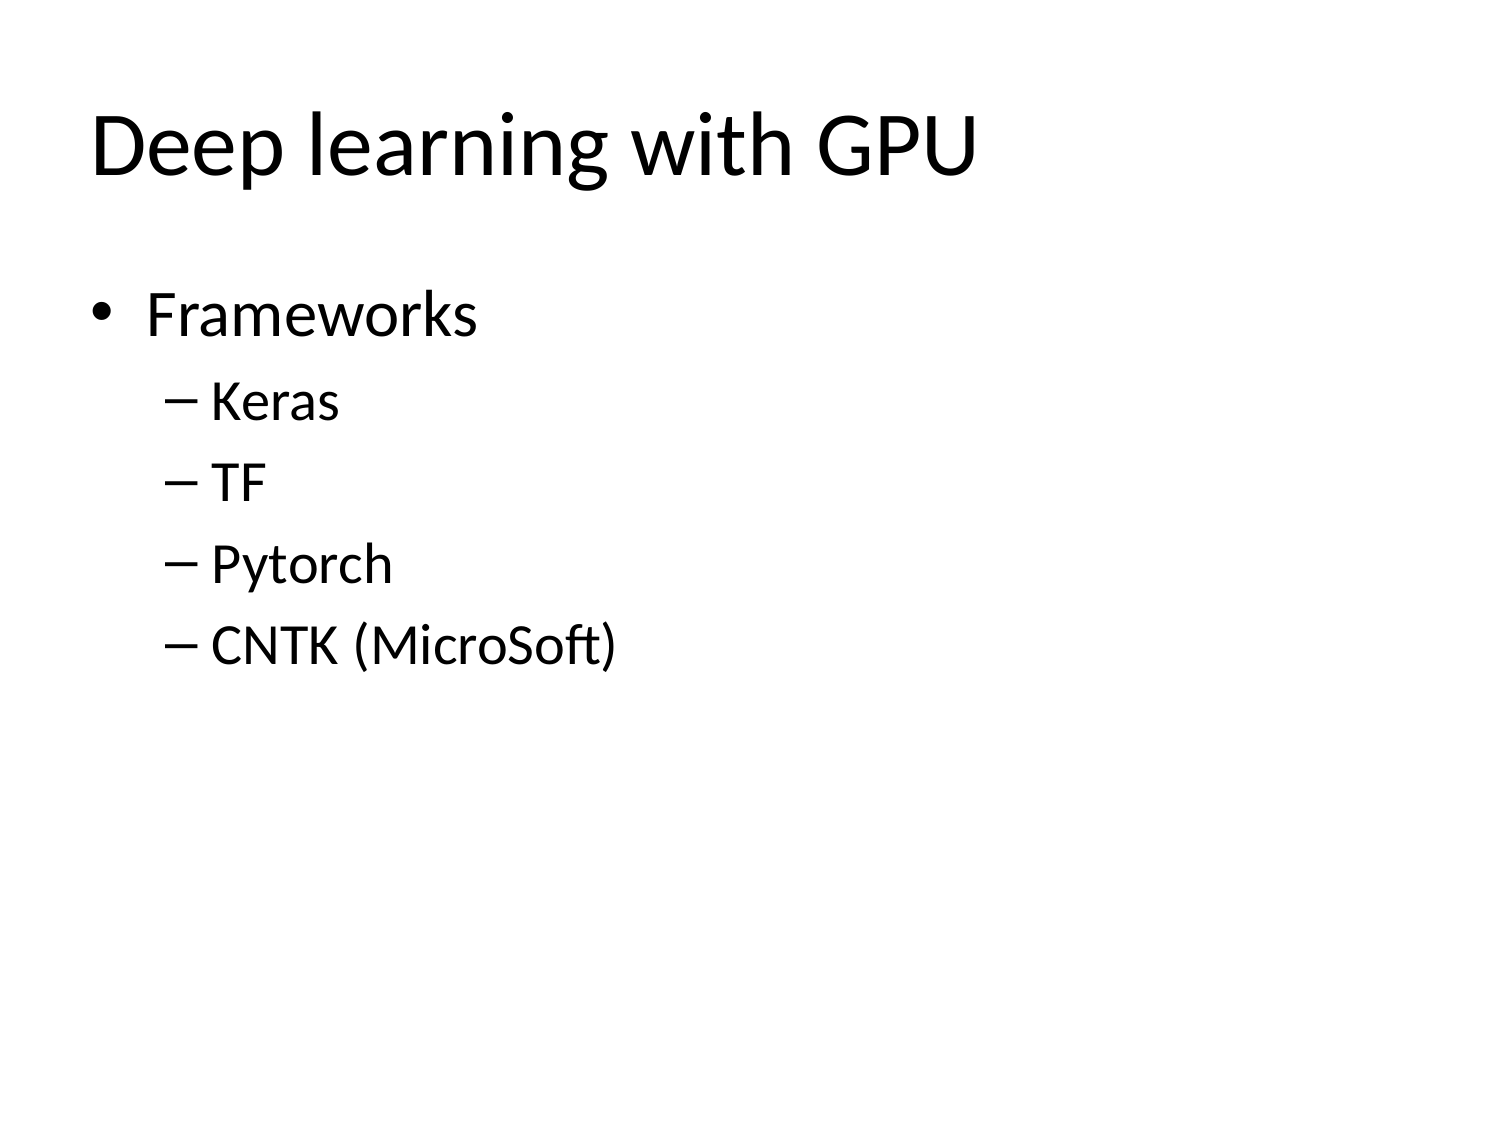

# Deep learning with GPU
Frameworks
Keras
TF
Pytorch
CNTK (MicroSoft)